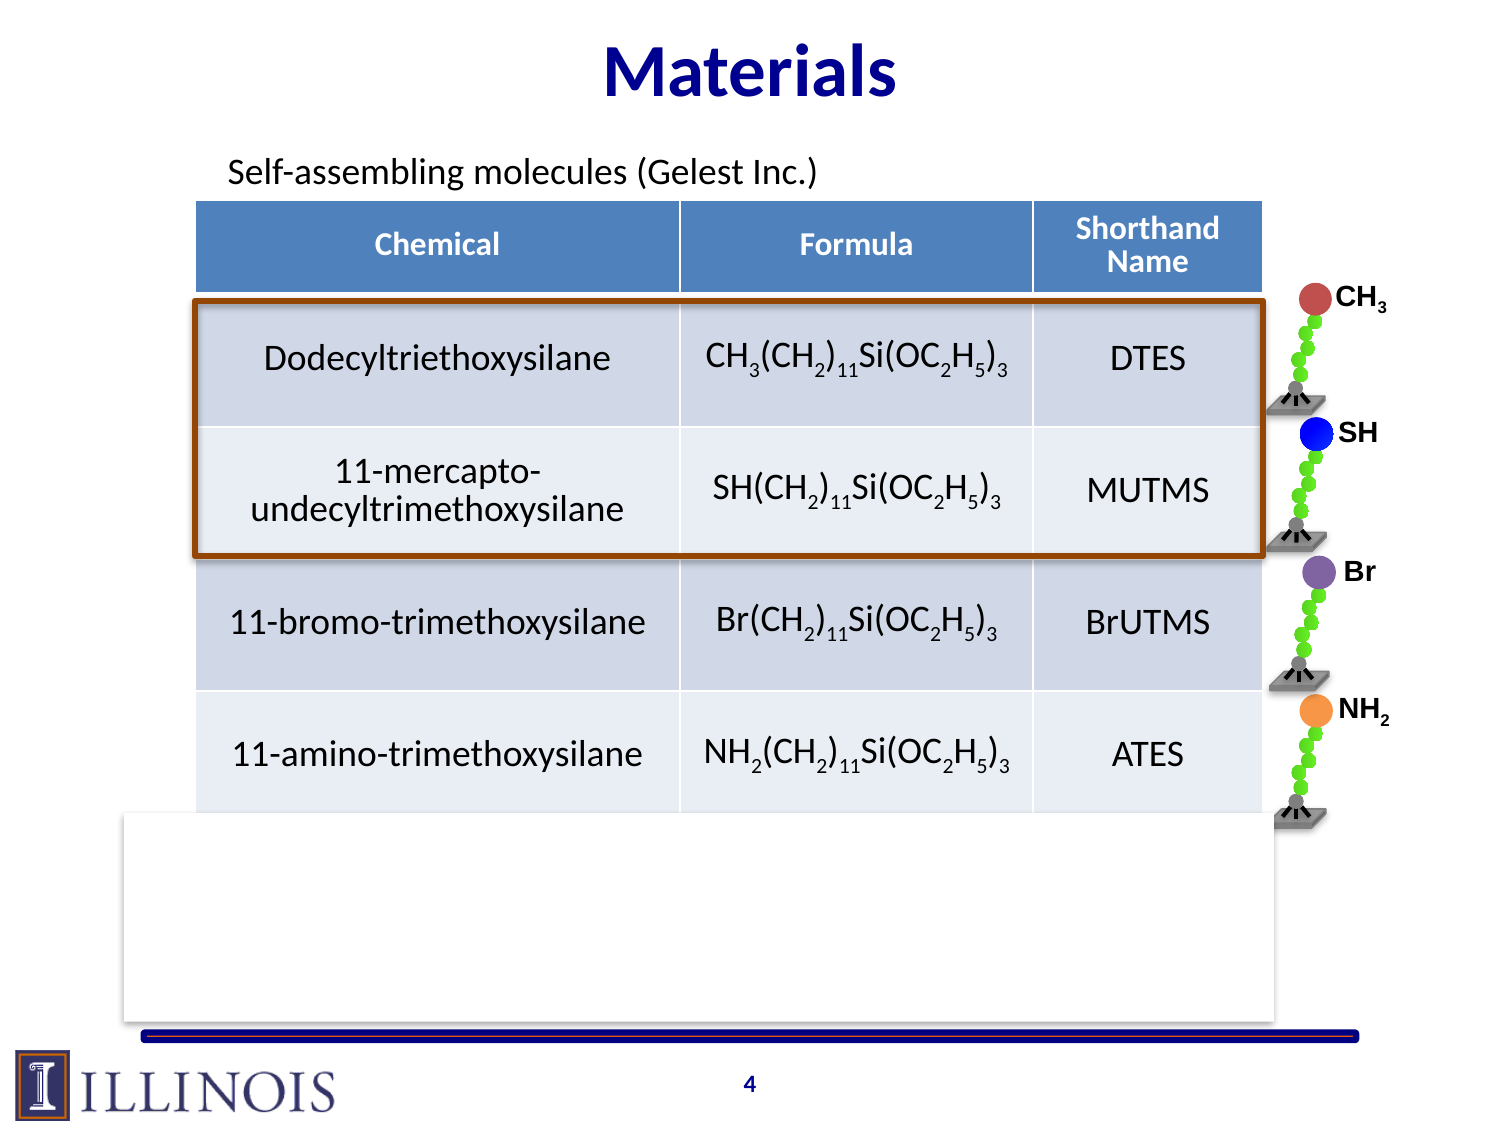

# Materials
Self-assembling molecules (Gelest Inc.)
| Chemical | Formula | Shorthand Name |
| --- | --- | --- |
| Dodecyltriethoxysilane | CH3(CH2)11Si(OC2H5)3 | DTES |
| 11-mercapto-undecyltrimethoxysilane | SH(CH2)11Si(OC2H5)3 | MUTMS |
| 11-bromo-trimethoxysilane | Br(CH2)11Si(OC2H5)3 | BrUTMS |
| 11-amino-trimethoxysilane | NH2(CH2)11Si(OC2H5)3 | ATES |
CH3

SH

Br

NH2

Mixed Monolayers
50% mole percent in solution
SiO2 Substrate